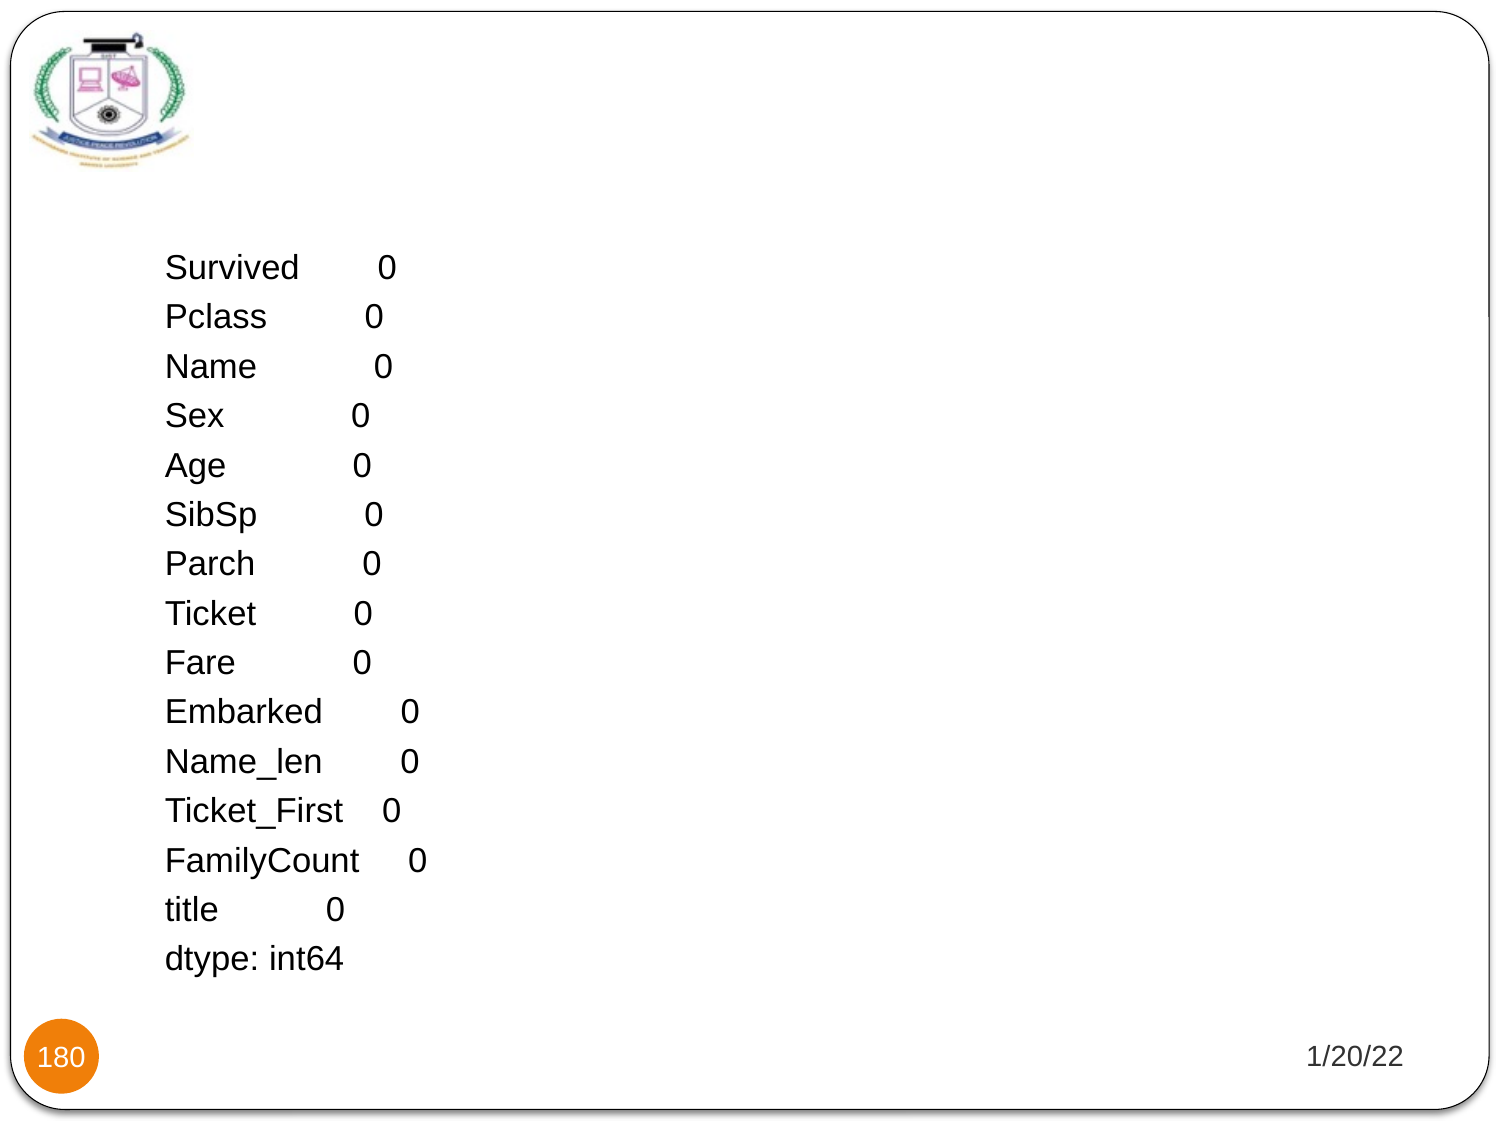

#
Survived        0
Pclass          0
Name            0
Sex             0
Age             0
SibSp           0
Parch           0
Ticket          0
Fare            0
Embarked        0
Name_len        0
Ticket_First    0
FamilyCount     0
title           0
dtype: int64

1/20/22
180